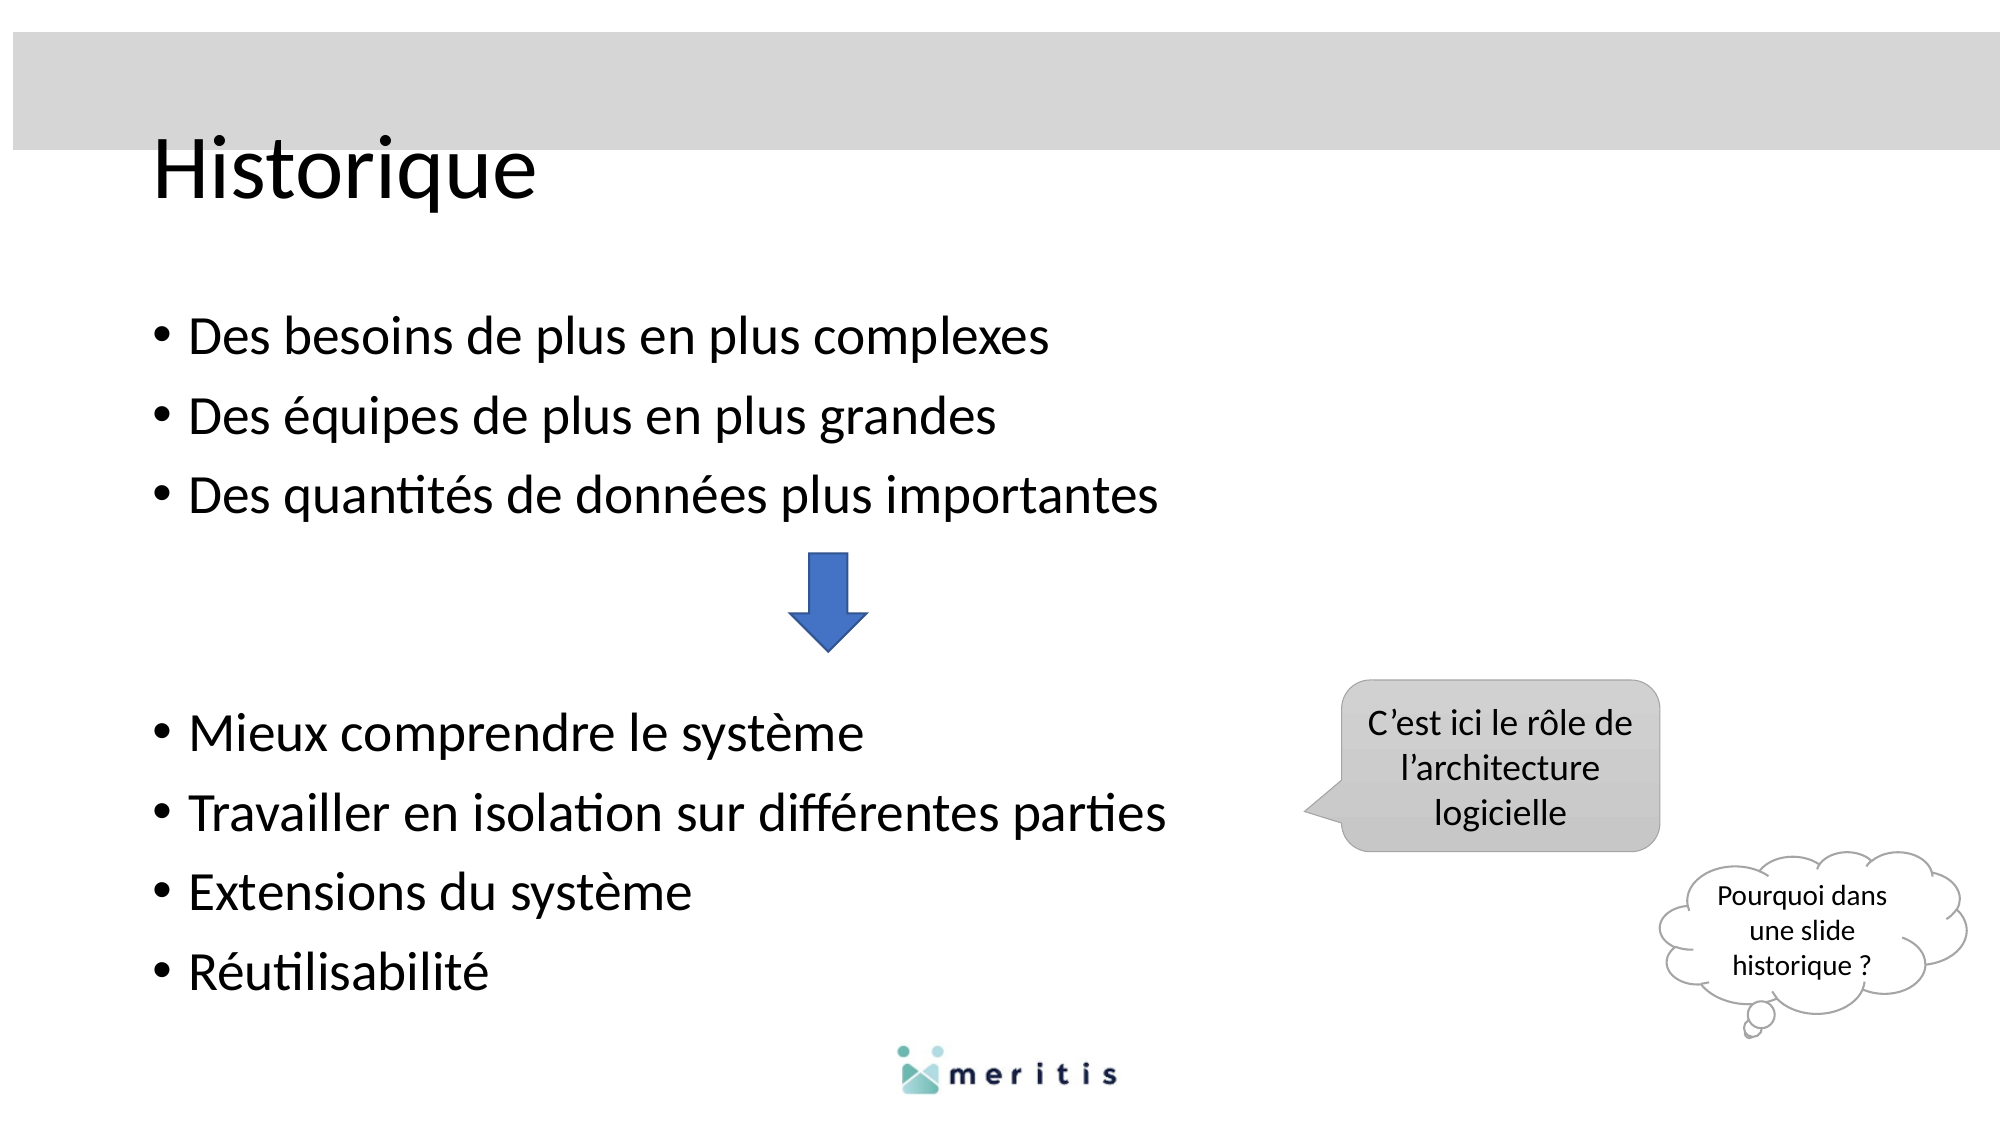

# Historique
Des besoins de plus en plus complexes
Des équipes de plus en plus grandes
Des quantités de données plus importantes

Mieux comprendre le système
Travailler en isolation sur différentes parties
Extensions du système
Réutilisabilité

C’est ici le rôle de l’architecture logicielle
Pourquoi dans une slide historique ?